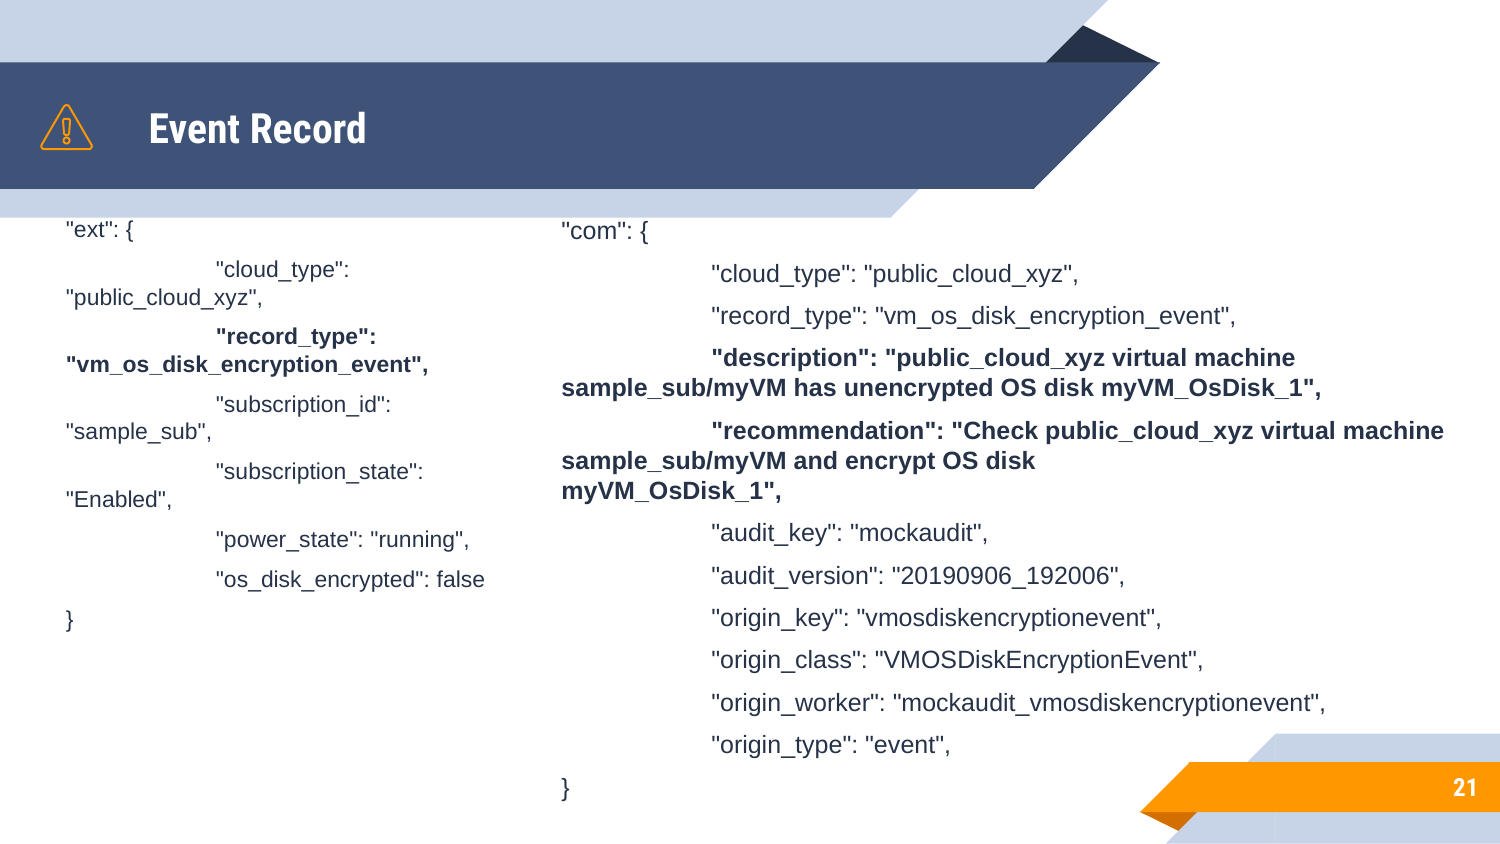

# Event Record

"com": {
	"cloud_type": "public_cloud_xyz",
	"record_type": "vm_os_disk_encryption_event",
	"description": "public_cloud_xyz virtual machine sample_sub/myVM has unencrypted OS disk myVM_OsDisk_1",
	"recommendation": "Check public_cloud_xyz virtual machine sample_sub/myVM and encrypt OS disk   			myVM_OsDisk_1",
	"audit_key": "mockaudit",
	"audit_version": "20190906_192006",
	"origin_key": "vmosdiskencryptionevent",
	"origin_class": "VMOSDiskEncryptionEvent",
	"origin_worker": "mockaudit_vmosdiskencryptionevent",
	"origin_type": "event",
}
"ext": {
	"cloud_type": "public_cloud_xyz",
	"record_type": "vm_os_disk_encryption_event",
	"subscription_id": "sample_sub",
	"subscription_state": "Enabled",
	"power_state": "running",
	"os_disk_encrypted": false
}
21